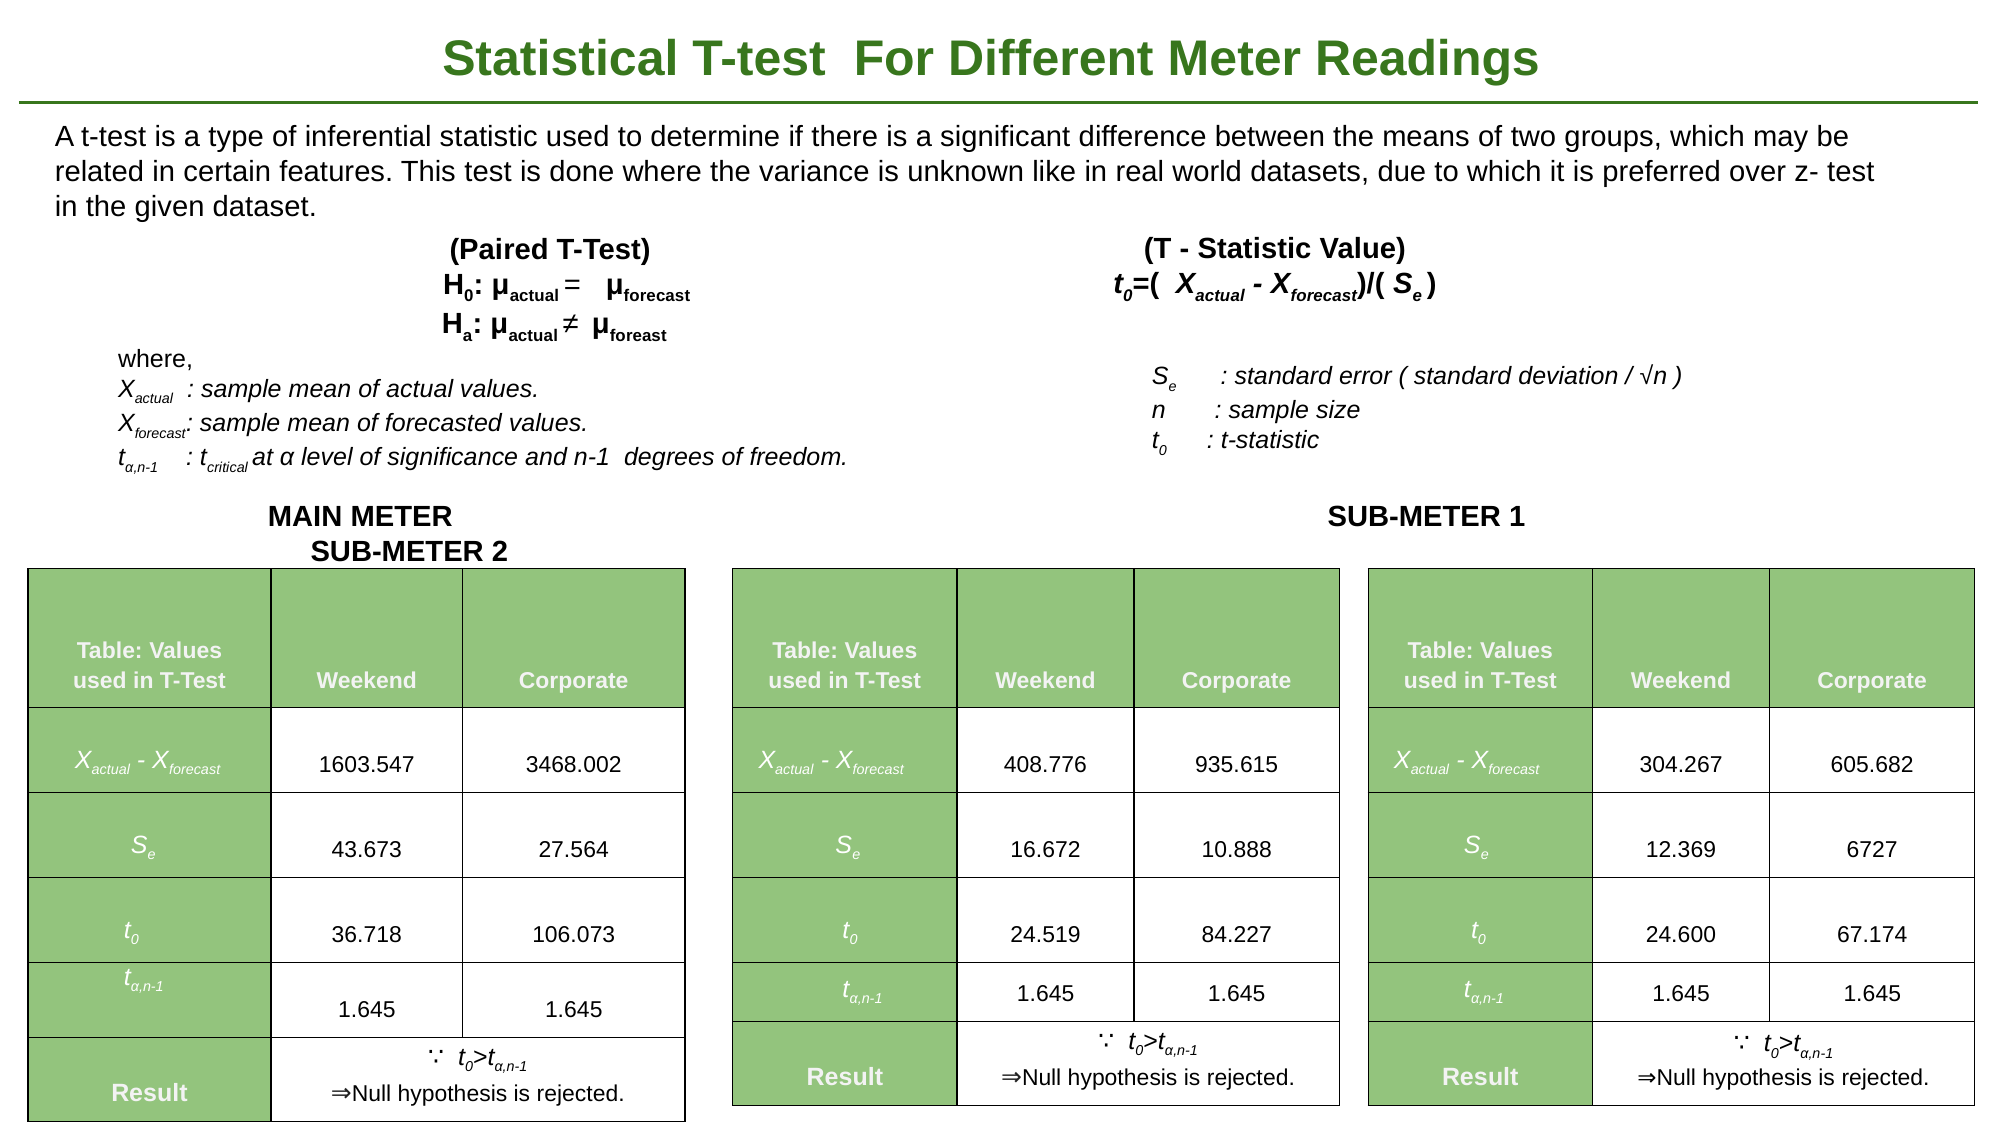

Statistical T-test  For Different Meter Readings

A t-test is a type of inferential statistic used to determine if there is a significant difference between the means of two groups, which may be related in certain features. This test is done where the variance is unknown like in real world datasets, due to which it is preferred over z- test in the given dataset.
(T - Statistic Value)
t0=(  Xactual - Xforecast)/( Se )
(Paired T-Test)
   H0: μactual =   μforecast
Ha: μactual ≠  μforeast

where,
Xactual  : sample mean of actual values.
Xforecast: sample mean of forecasted values.
tα,n-1       : tcritical at α level of significance and n-1  degrees of freedom.

Se           : standard error ( standard deviation / √n )
n       : sample size
t0          : t-statistic
                        MAIN METER						       SUB-METER 1					           SUB-METER 2
| Table: Values used in T-Test | Weekend | Corporate |
| --- | --- | --- |
| Xactual - Xforecast | 1603.547 | 3468.002 |
| Se | 43.673 | 27.564 |
| t0 | 36.718 | 106.073 |
| tα,n-1 | 1.645 | 1.645 |
| Result | ∵ t0>tα,n-1 ⇒Null hypothesis is rejected. |  |
| Table: Values used in T-Test | Weekend | Corporate |
| --- | --- | --- |
| Xactual - Xforecast | 408.776 | 935.615 |
| Se | 16.672 | 10.888 |
| t0 | 24.519 | 84.227 |
| tα,n-1 | 1.645 | 1.645 |
| Result | ∵ t0>tα,n-1 ⇒Null hypothesis is rejected. |  |
| Table: Values used in T-Test | Weekend | Corporate |
| --- | --- | --- |
| Xactual - Xforecast | 304.267 | 605.682 |
| Se | 12.369 | 6727 |
| t0 | 24.600 | 67.174 |
| tα,n-1 | 1.645 | 1.645 |
| Result | ∵ t0>tα,n-1 ⇒Null hypothesis is rejected. |  |